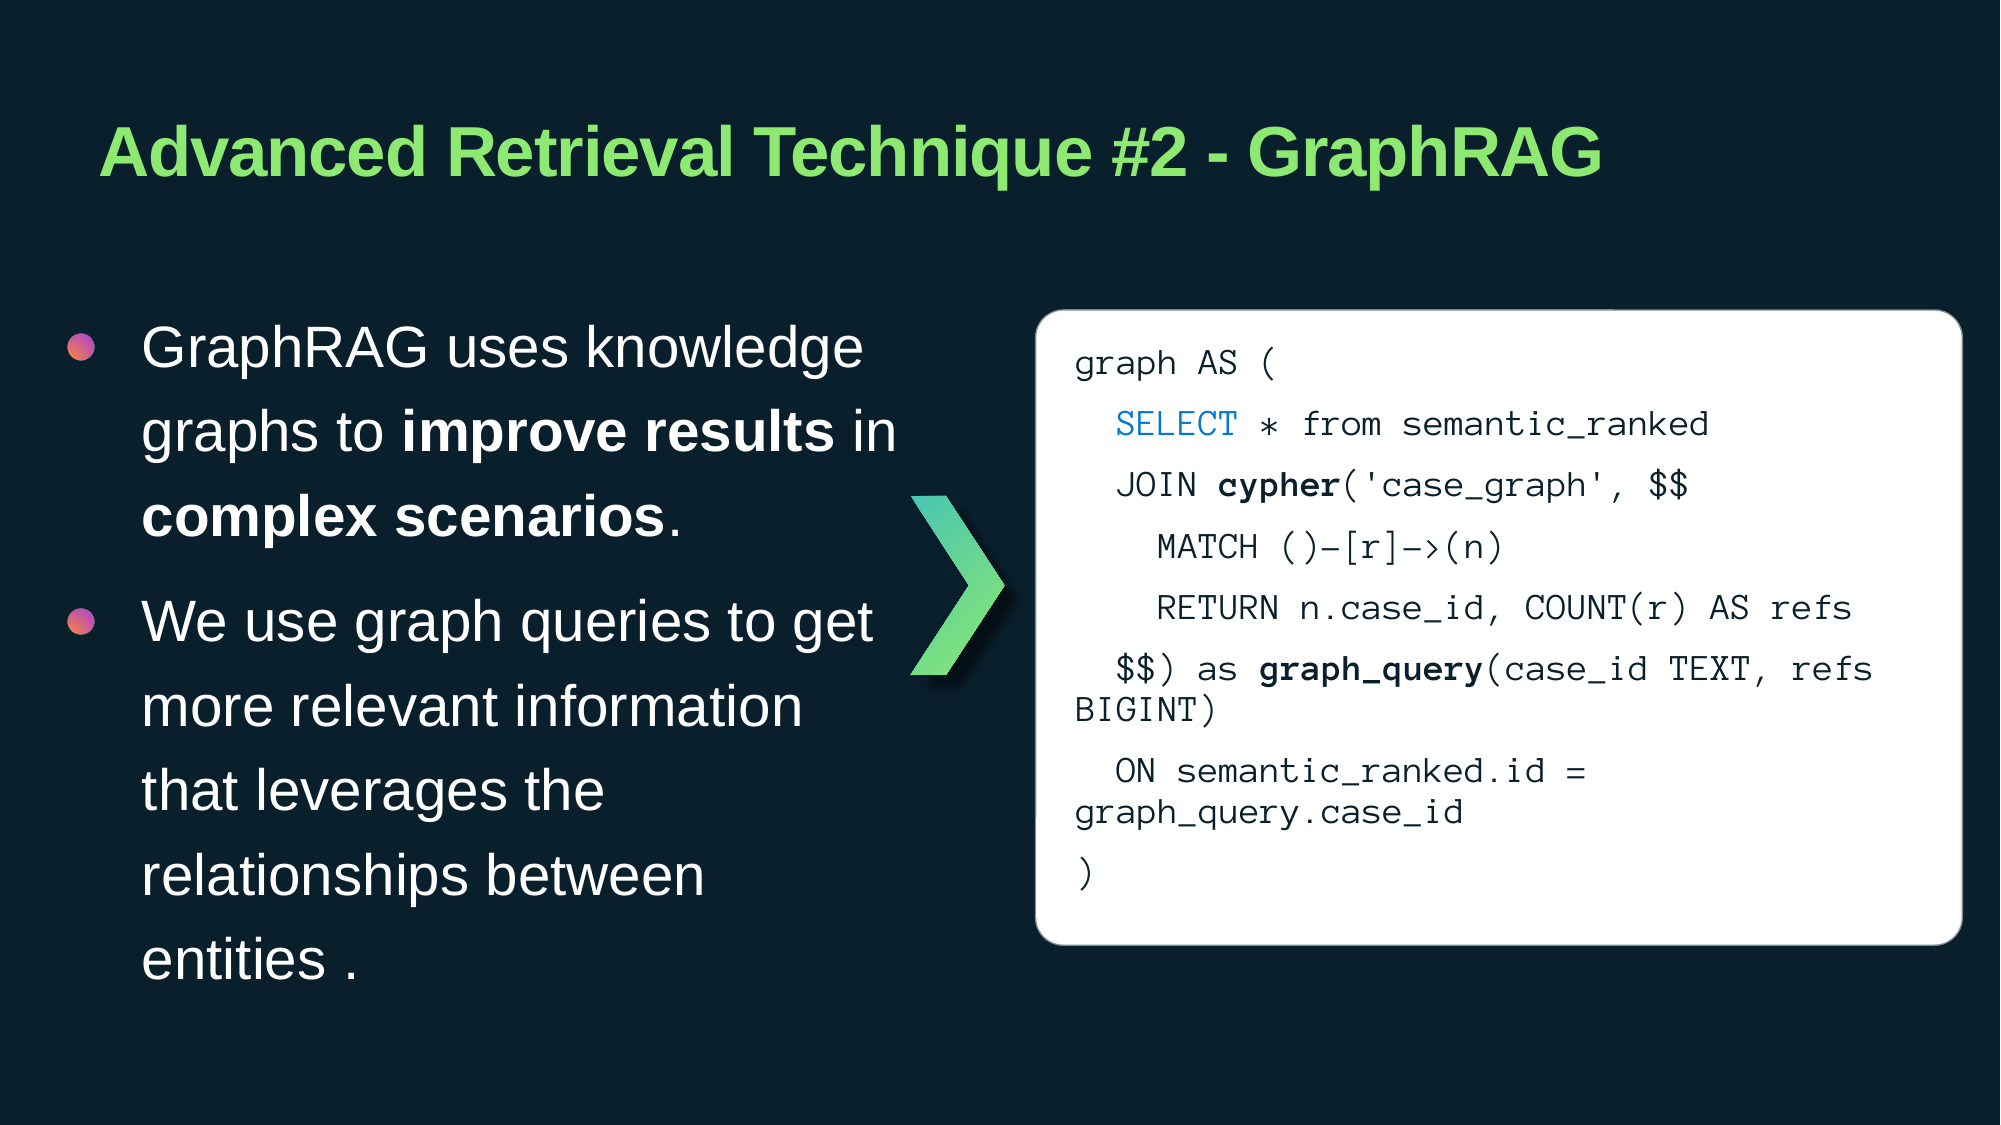

# Advanced Retrieval Technique #2 - GraphRAG
GraphRAG uses knowledge graphs to improve results in complex scenarios.
We use graph queries to get more relevant information that leverages the relationships between entities .

graph AS (
  SELECT * from semantic_ranked
  JOIN cypher('case_graph', $$
    MATCH ()-[r]->(n)
    RETURN n.case_id, COUNT(r) AS refs
  $$) as graph_query(case_id TEXT, refs BIGINT)
  ON semantic_ranked.id = graph_query.case_id
)